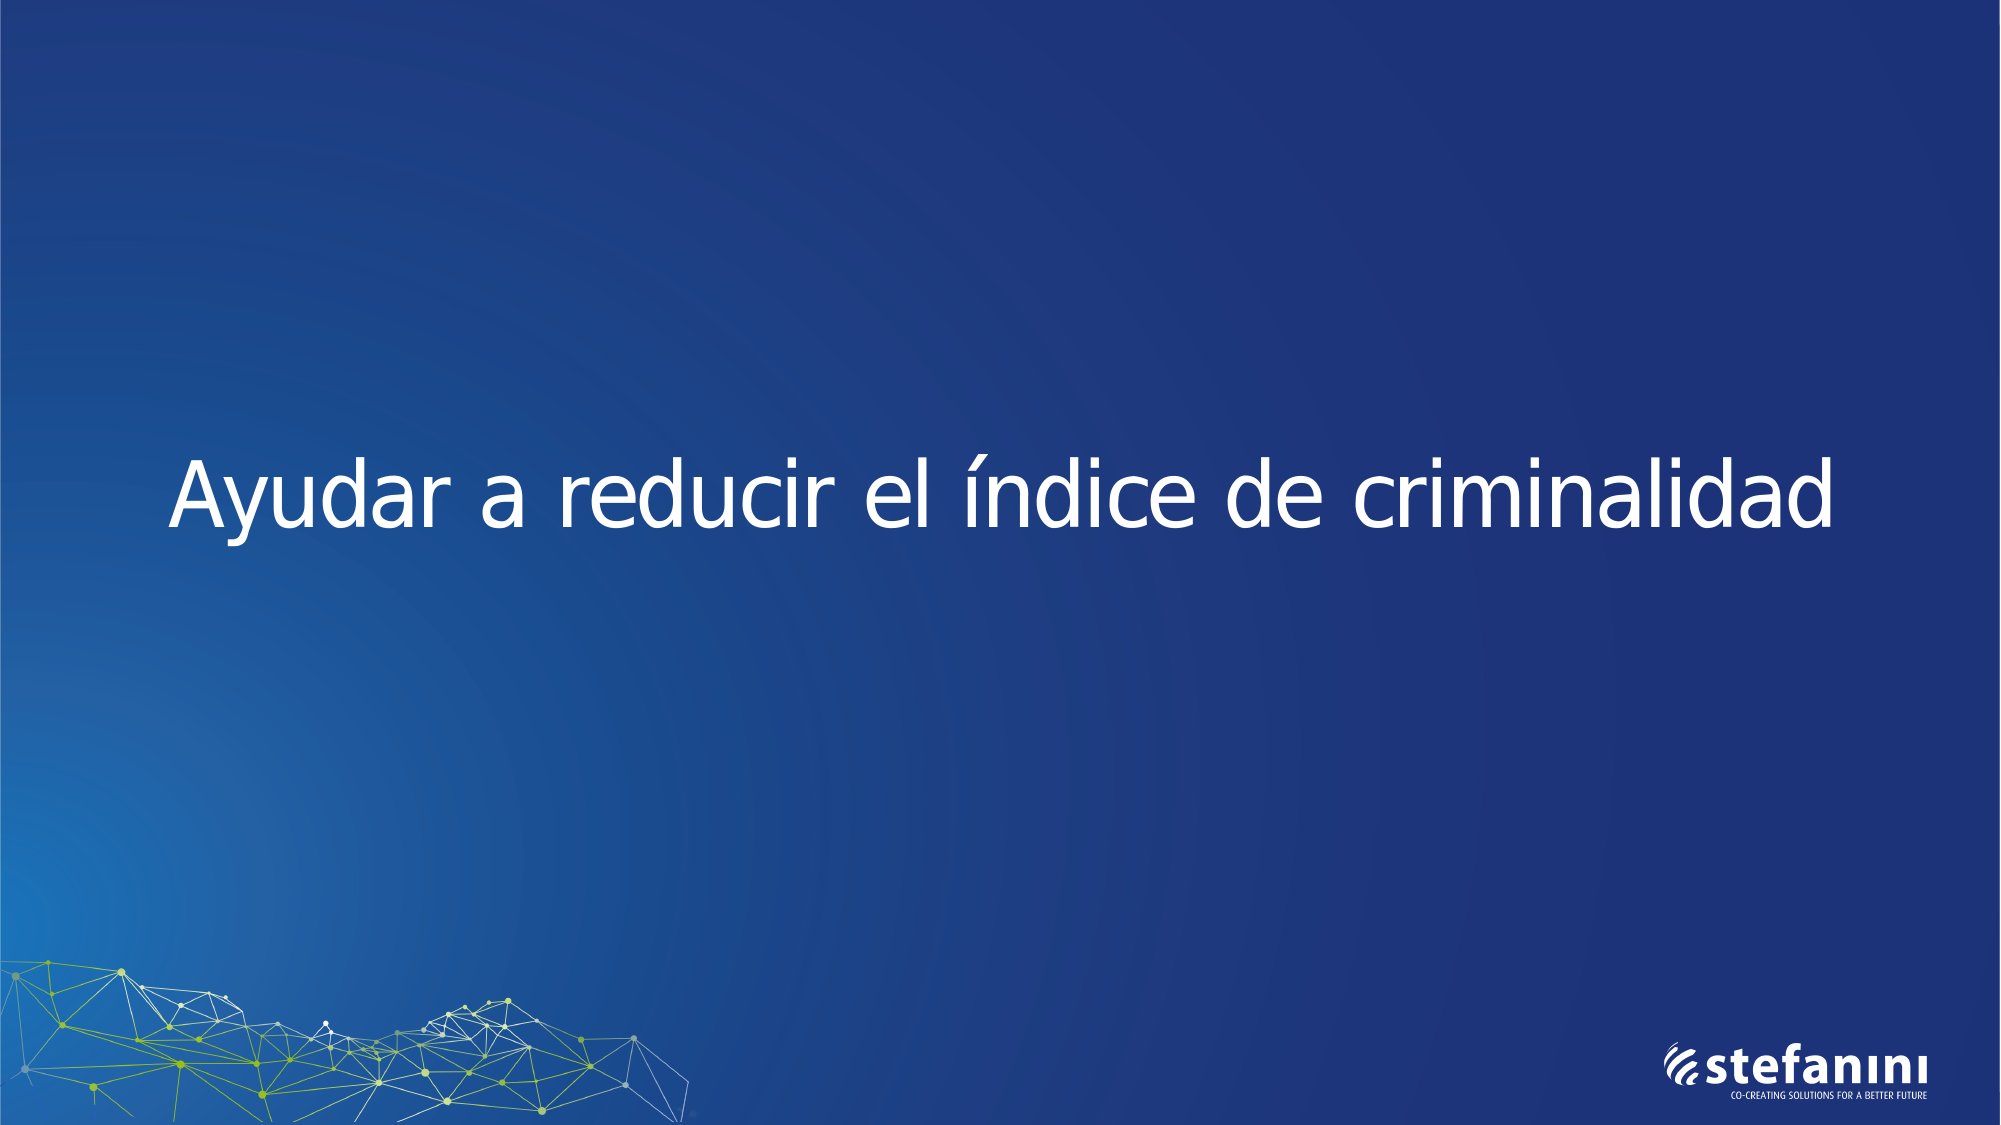

# Ayudar a reducir el índice de criminalidad